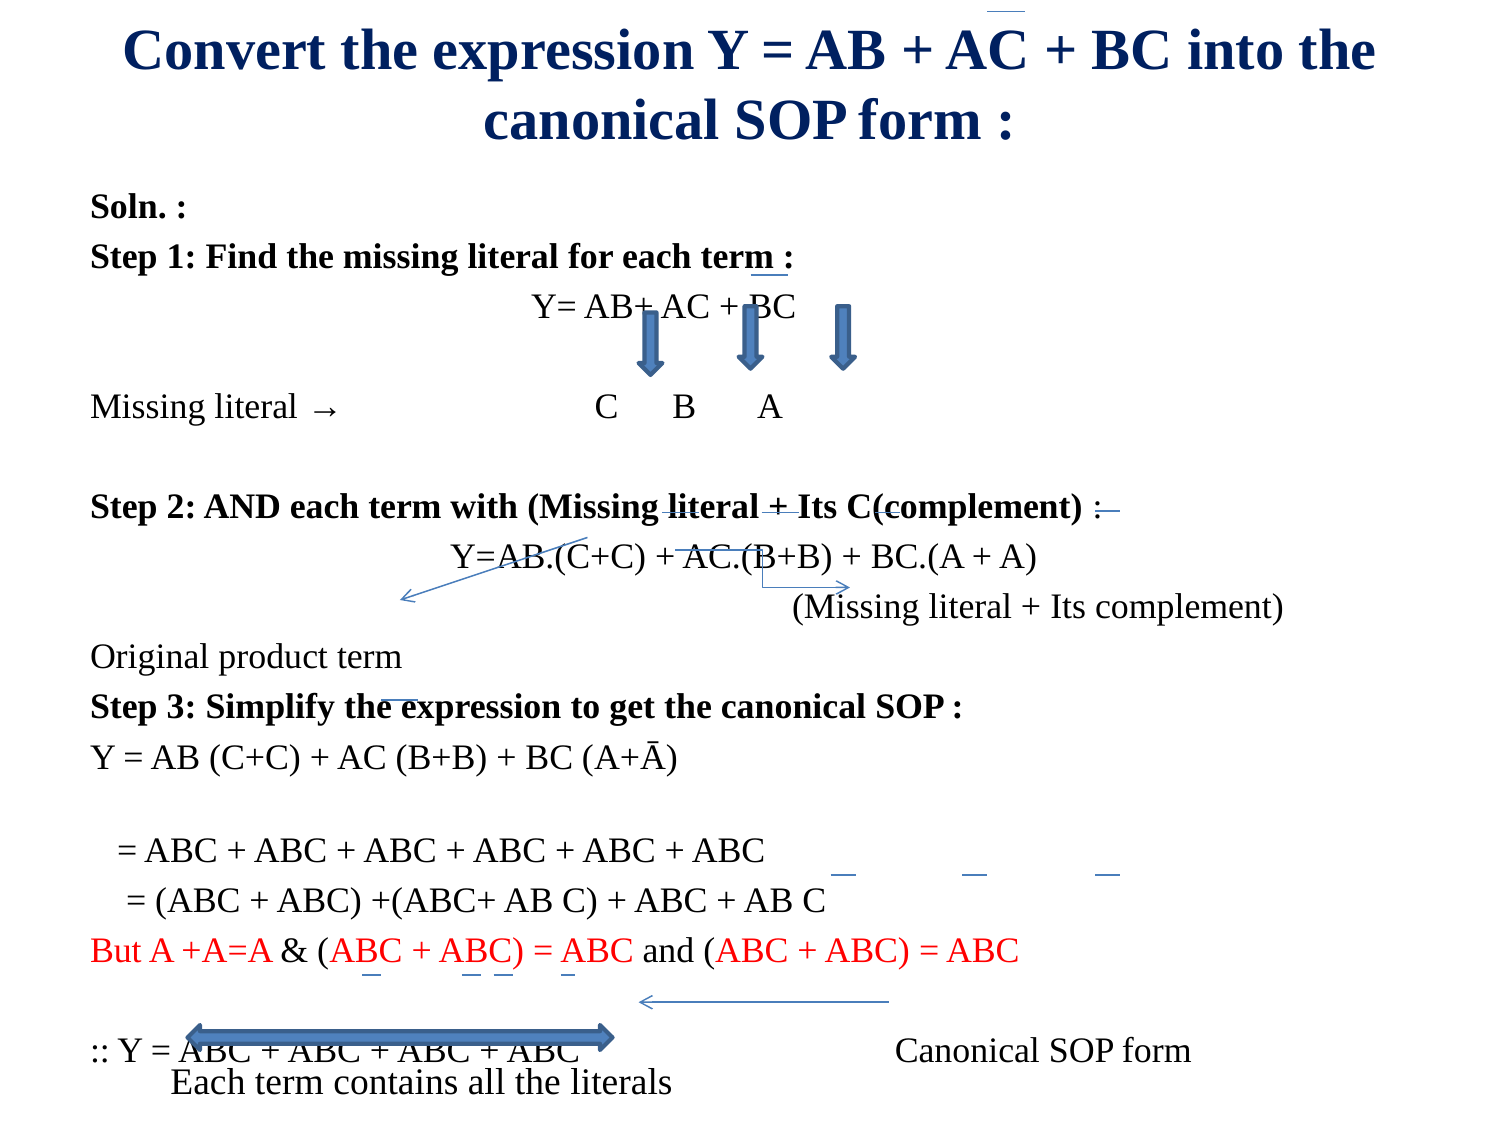

# Convert the expression Y = AB + AC + BC into the canonical SOP form :
Soln. :
Step 1: Find the missing literal for each term :
                                                 Y= AB+ AC + BC

Missing literal →                            C      B       A

Step 2: AND each term with (Missing literal + Its C(complement) :
                                        Y=AB.(C+C) + AC.(B+B) + BC.(A + A)
                                                                              (Missing literal + Its complement)
Original product term
Step 3: Simplify the expression to get the canonical SOP :
Y = AB (C+C) + AC (B+B) + BC (A+Ā)
   = ABC + ABC + ABC + ABC + ABC + ABC
    = (ABC + ABC) +(ABC+ AB C) + ABC + AB C
But A +A=A & (ABC + ABC) = ABC and (ABC + ABC) = ABC

:: Y = ABC + ABC + ABC + ABC                                   Canonical SOP form

Each term contains all the literals